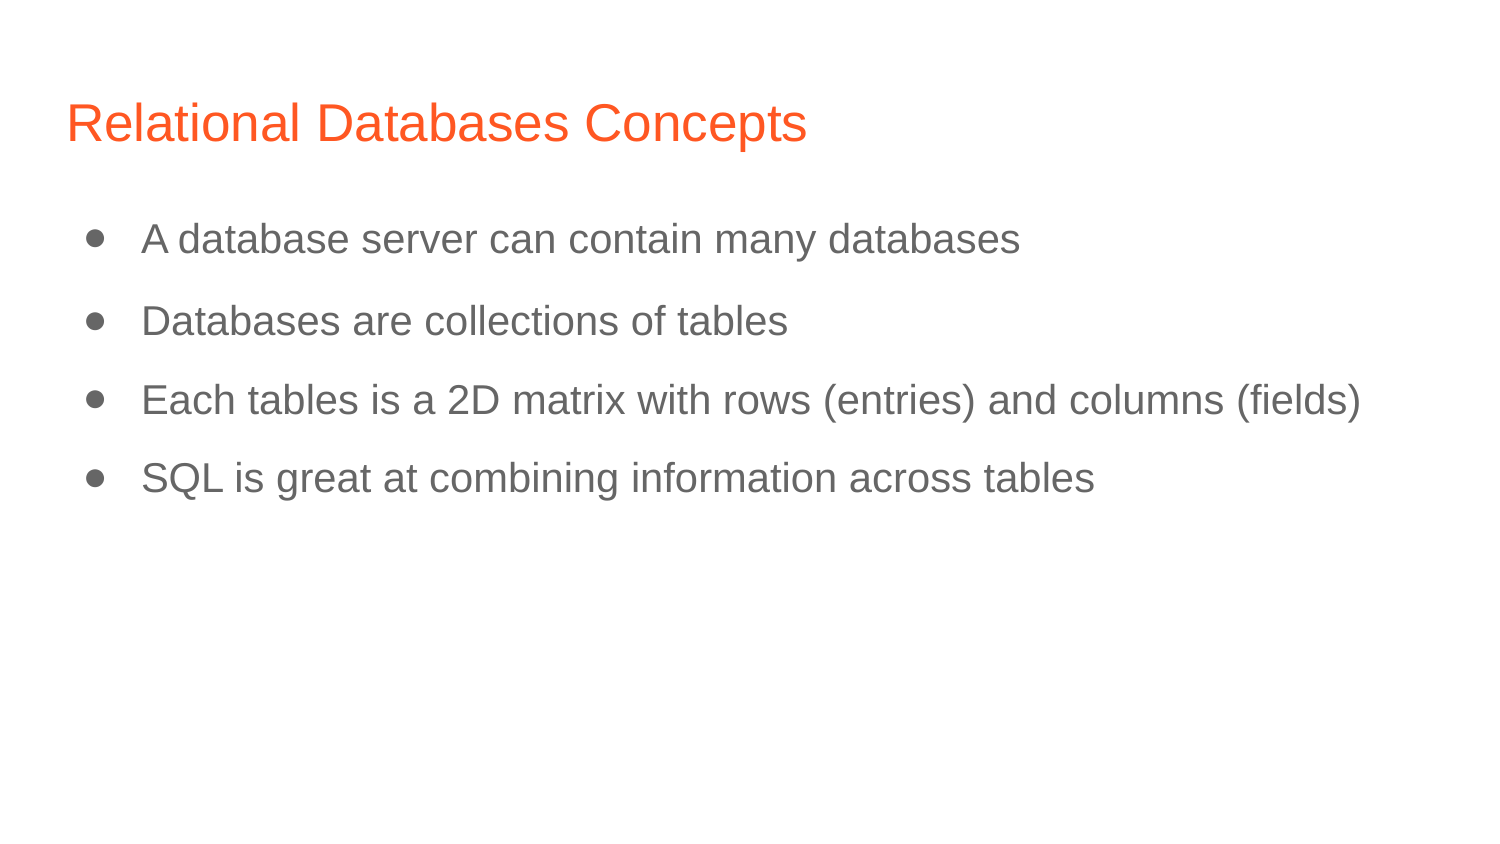

# Relational Databases Concepts
A database server can contain many databases
Databases are collections of tables
Each tables is a 2D matrix with rows (entries) and columns (fields)
SQL is great at combining information across tables